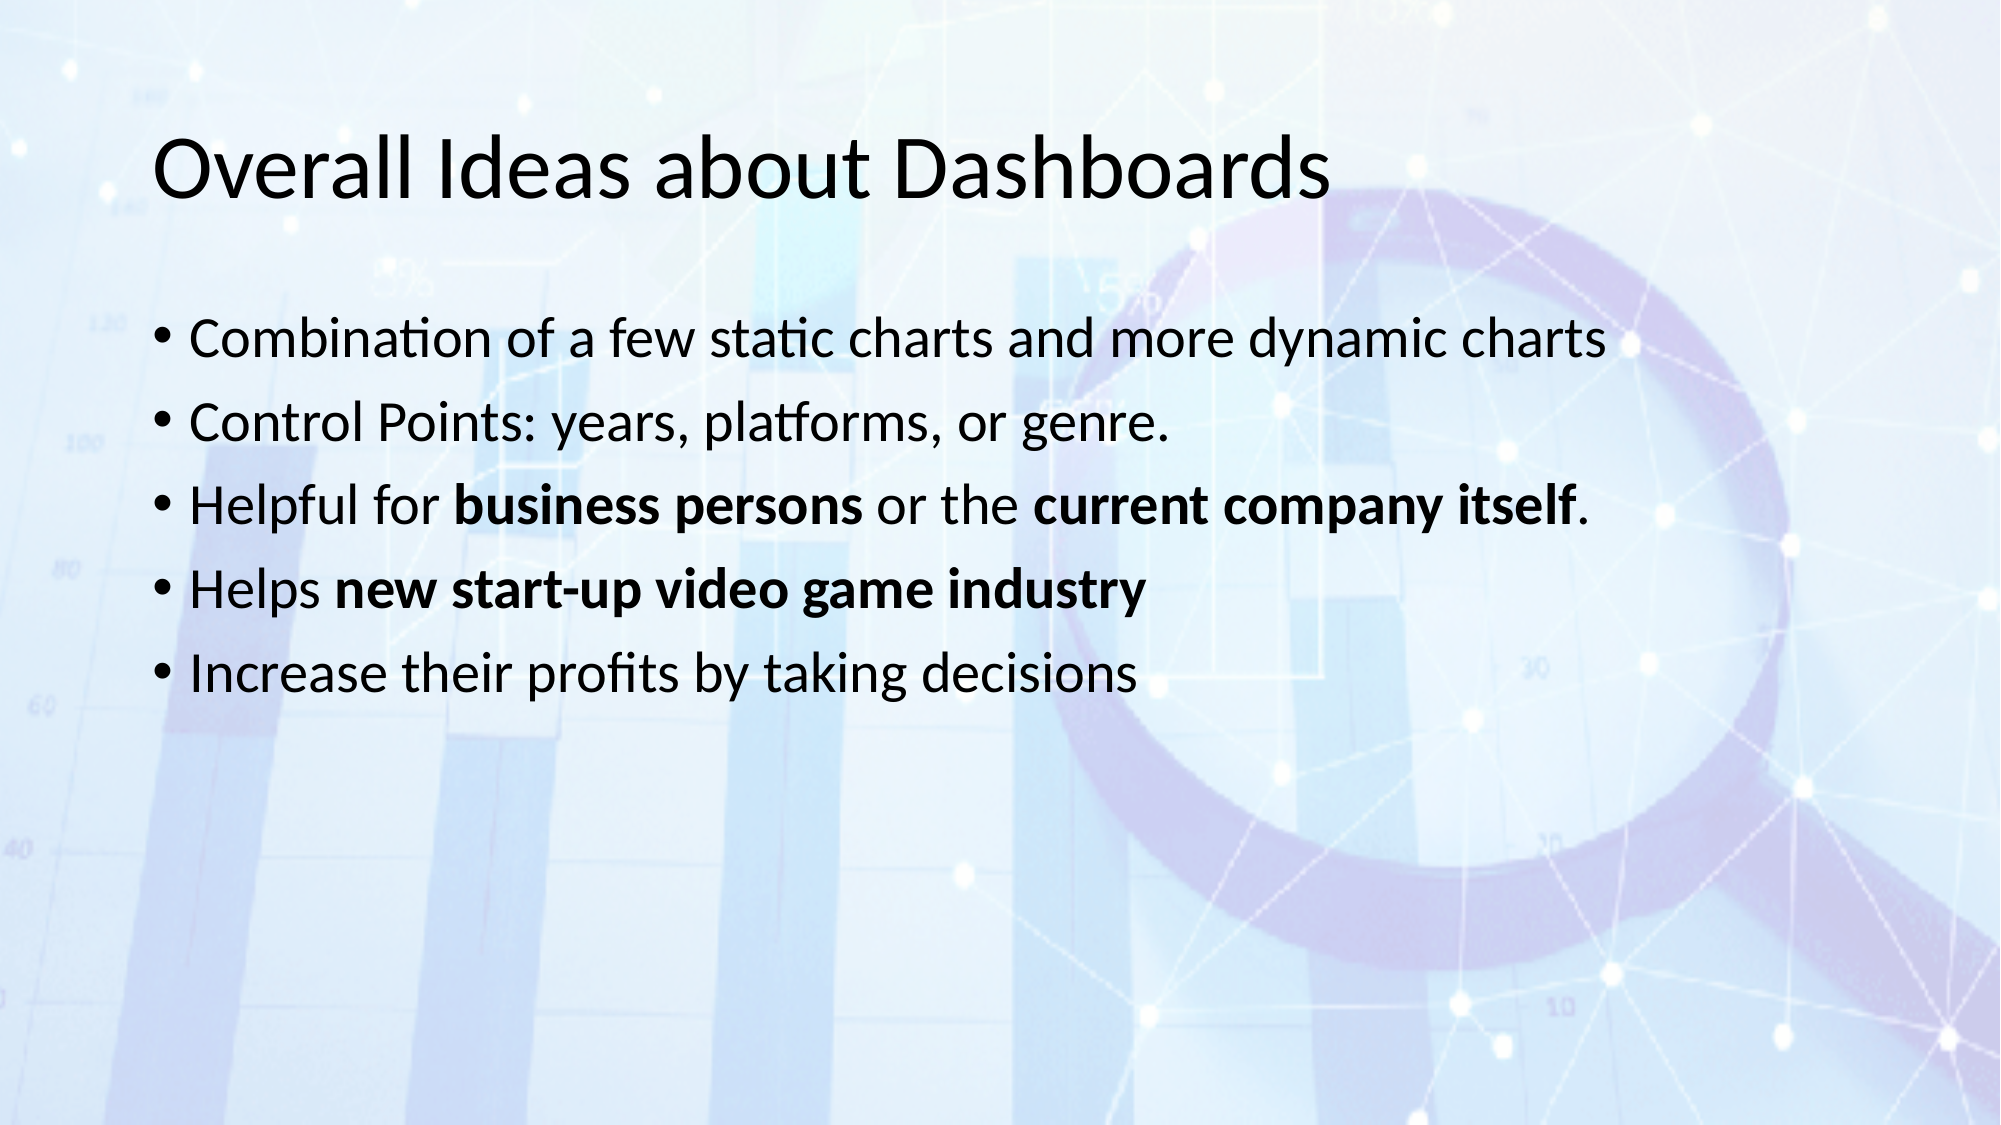

# Overall Ideas about Dashboards
Combination of a few static charts and more dynamic charts
Control Points: years, platforms, or genre.
Helpful for business persons or the current company itself.
Helps new start-up video game industry
Increase their profits by taking decisions